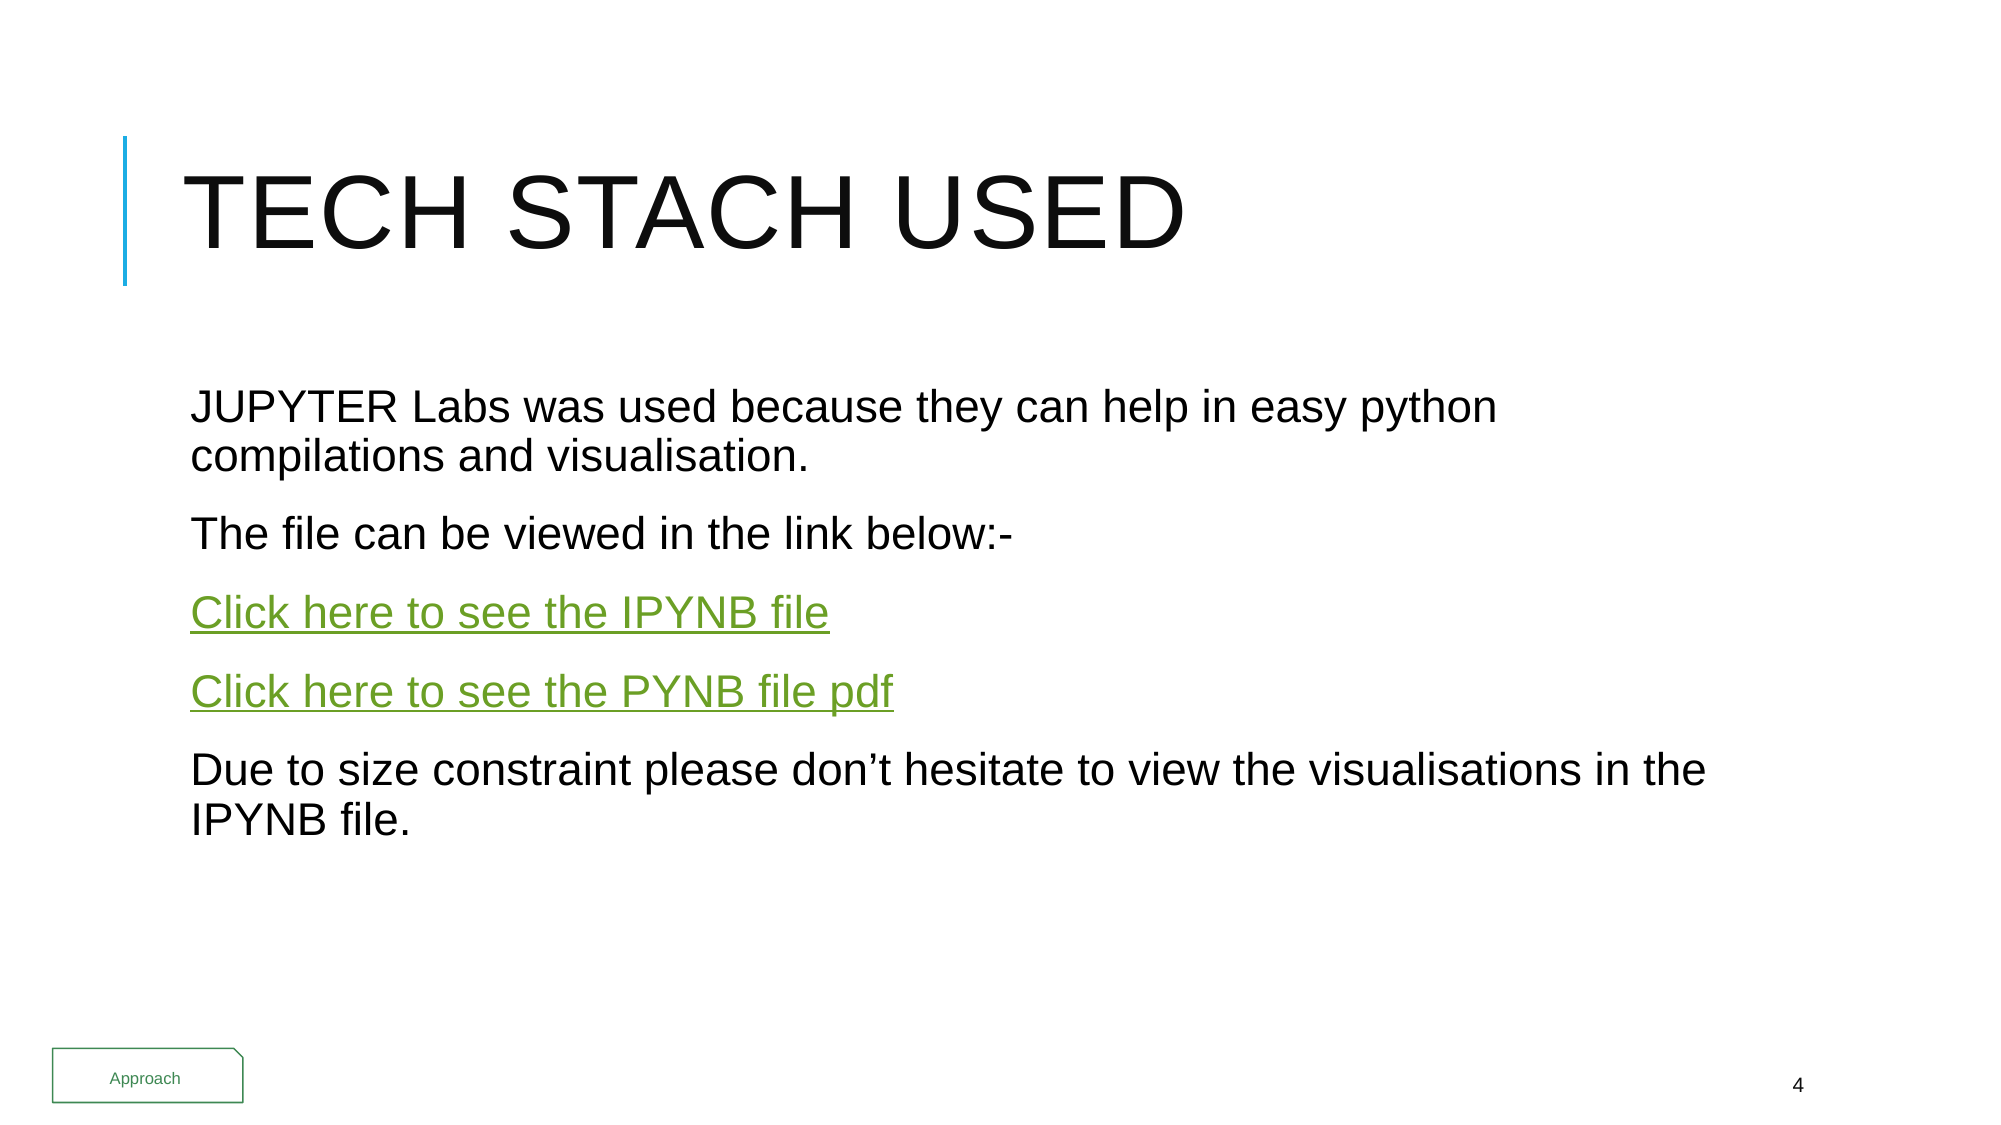

# TECH STACH USED
JUPYTER Labs was used because they can help in easy python compilations and visualisation.
The file can be viewed in the link below:-
Click here to see the IPYNB file
Click here to see the PYNB file pdf
Due to size constraint please don’t hesitate to view the visualisations in the IPYNB file.

Approach
4